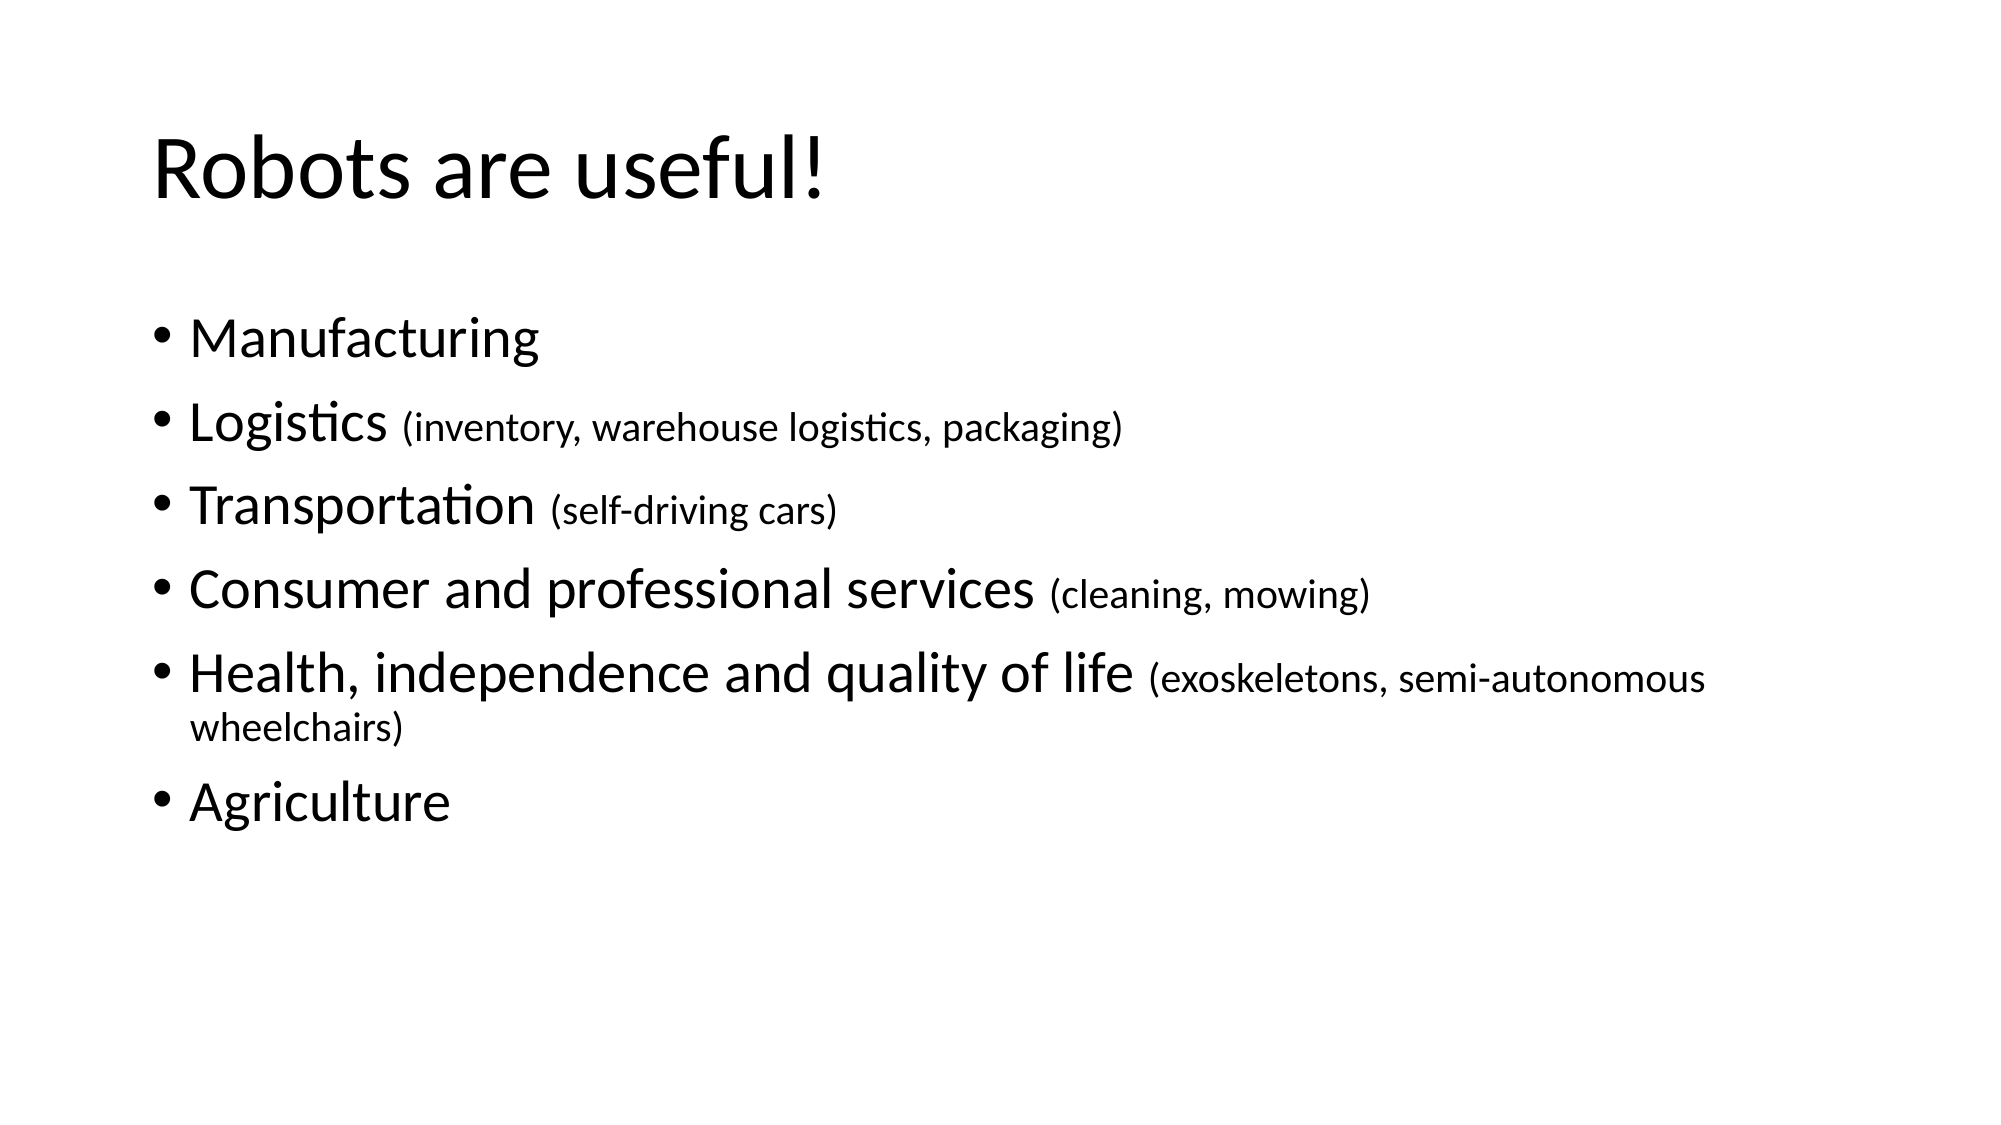

# Robots are useful!
Manufacturing
Logistics (inventory, warehouse logistics, packaging)
Transportation (self-driving cars)
Consumer and professional services (cleaning, mowing)
Health, independence and quality of life (exoskeletons, semi-autonomous wheelchairs)
Agriculture